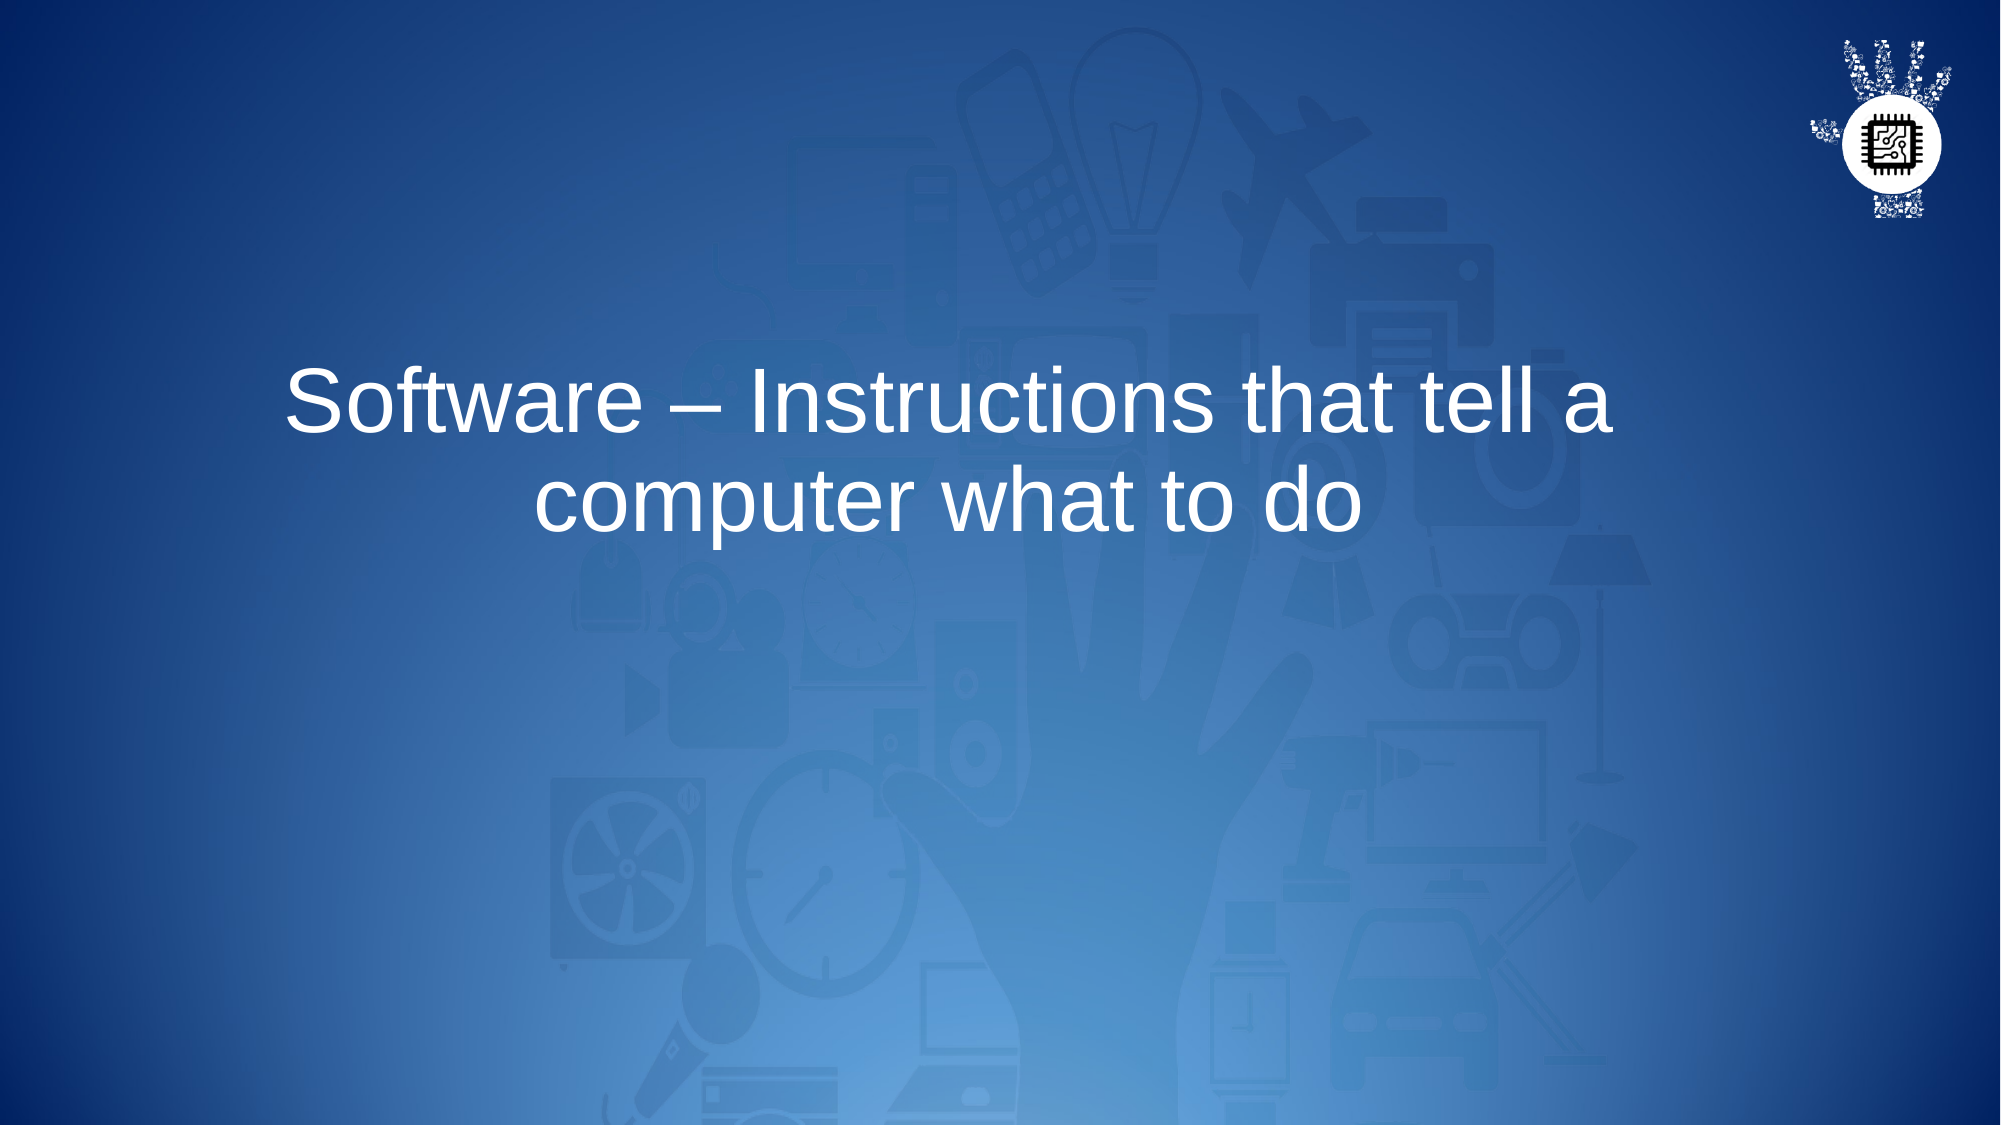

# Software – Instructions that tell a computer what to do